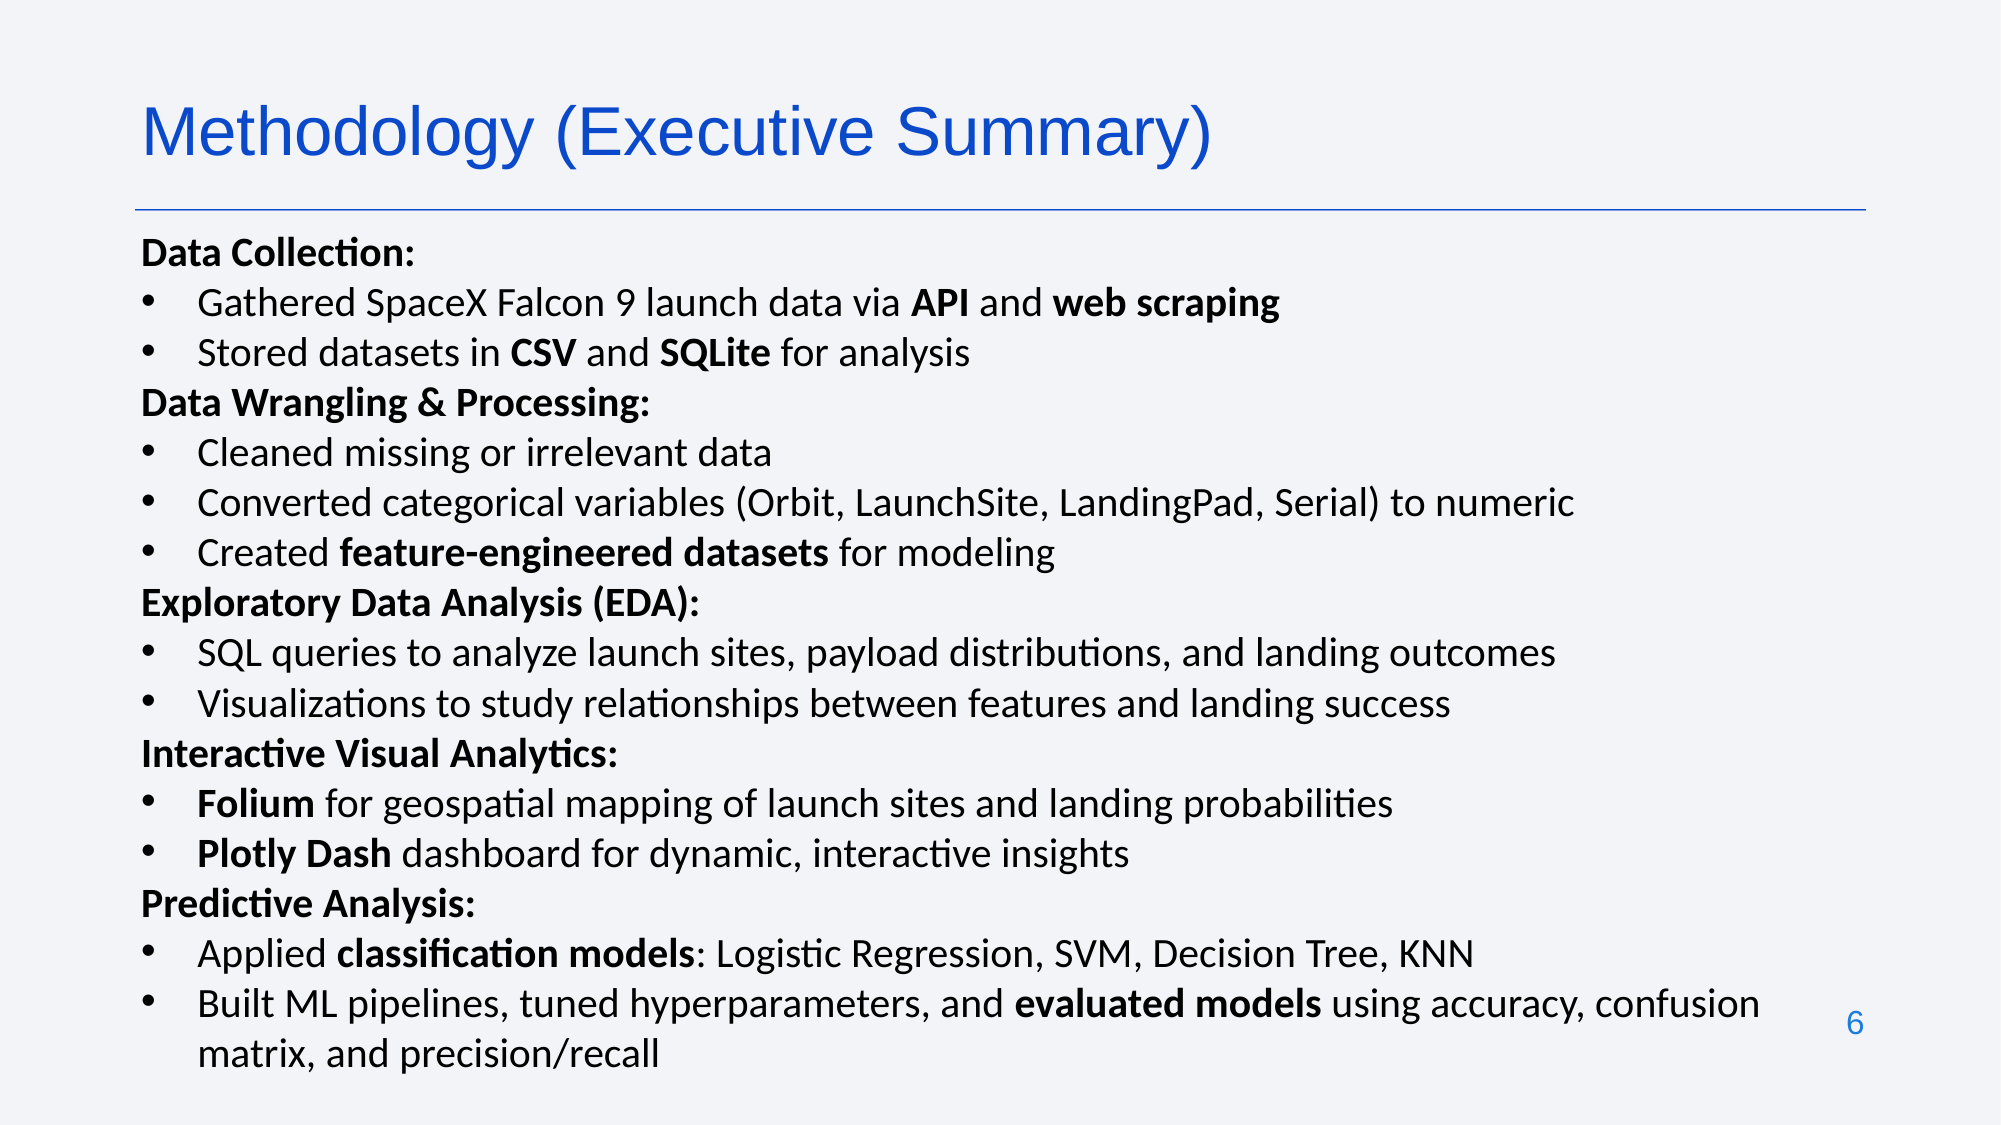

Methodology (Executive Summary)
Data Collection:
Gathered SpaceX Falcon 9 launch data via API and web scraping
Stored datasets in CSV and SQLite for analysis
Data Wrangling & Processing:
Cleaned missing or irrelevant data
Converted categorical variables (Orbit, LaunchSite, LandingPad, Serial) to numeric
Created feature-engineered datasets for modeling
Exploratory Data Analysis (EDA):
SQL queries to analyze launch sites, payload distributions, and landing outcomes
Visualizations to study relationships between features and landing success
Interactive Visual Analytics:
Folium for geospatial mapping of launch sites and landing probabilities
Plotly Dash dashboard for dynamic, interactive insights
Predictive Analysis:
Applied classification models: Logistic Regression, SVM, Decision Tree, KNN
Built ML pipelines, tuned hyperparameters, and evaluated models using accuracy, confusion matrix, and precision/recall

6